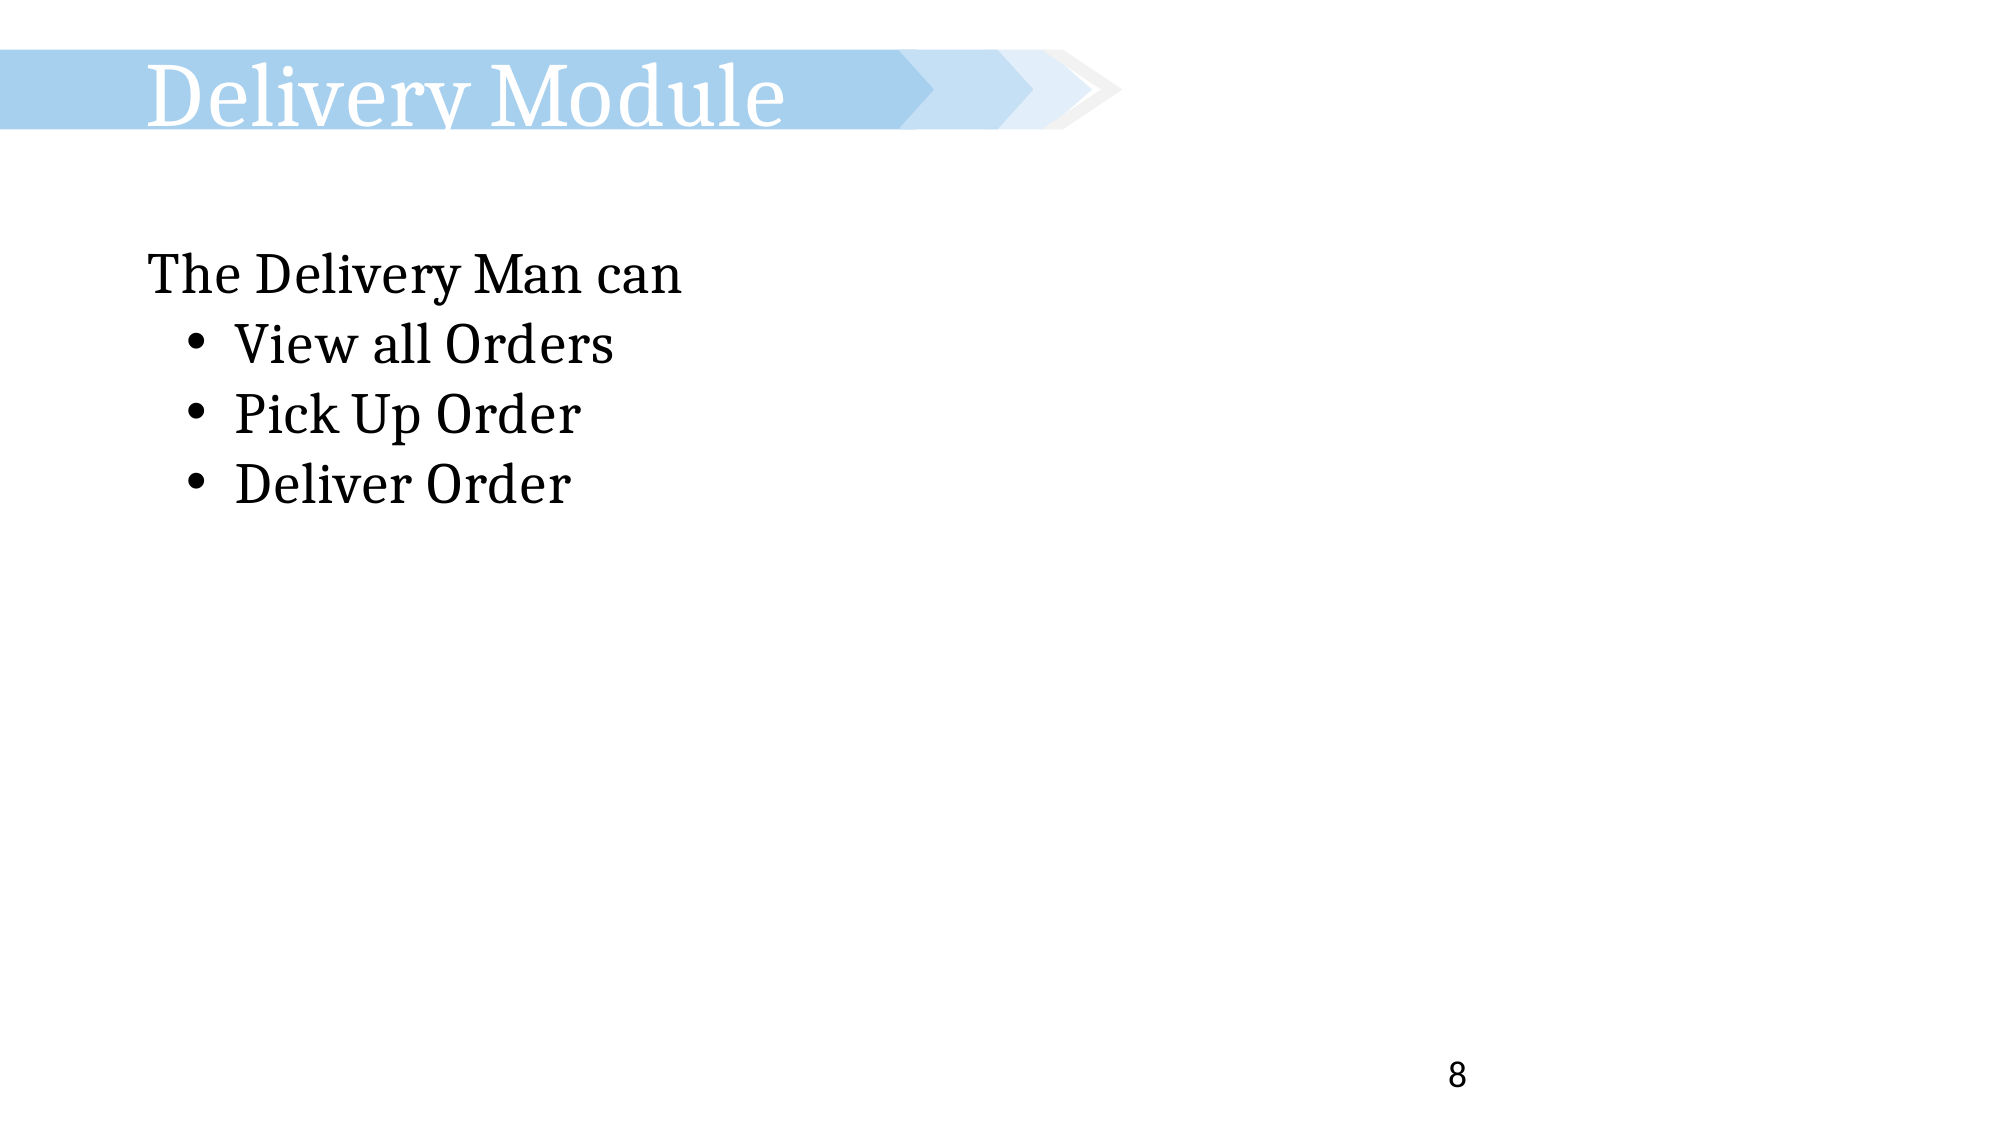

Delivery Module

The Delivery Man can
 View all Orders
 Pick Up Order
 Deliver Order
8